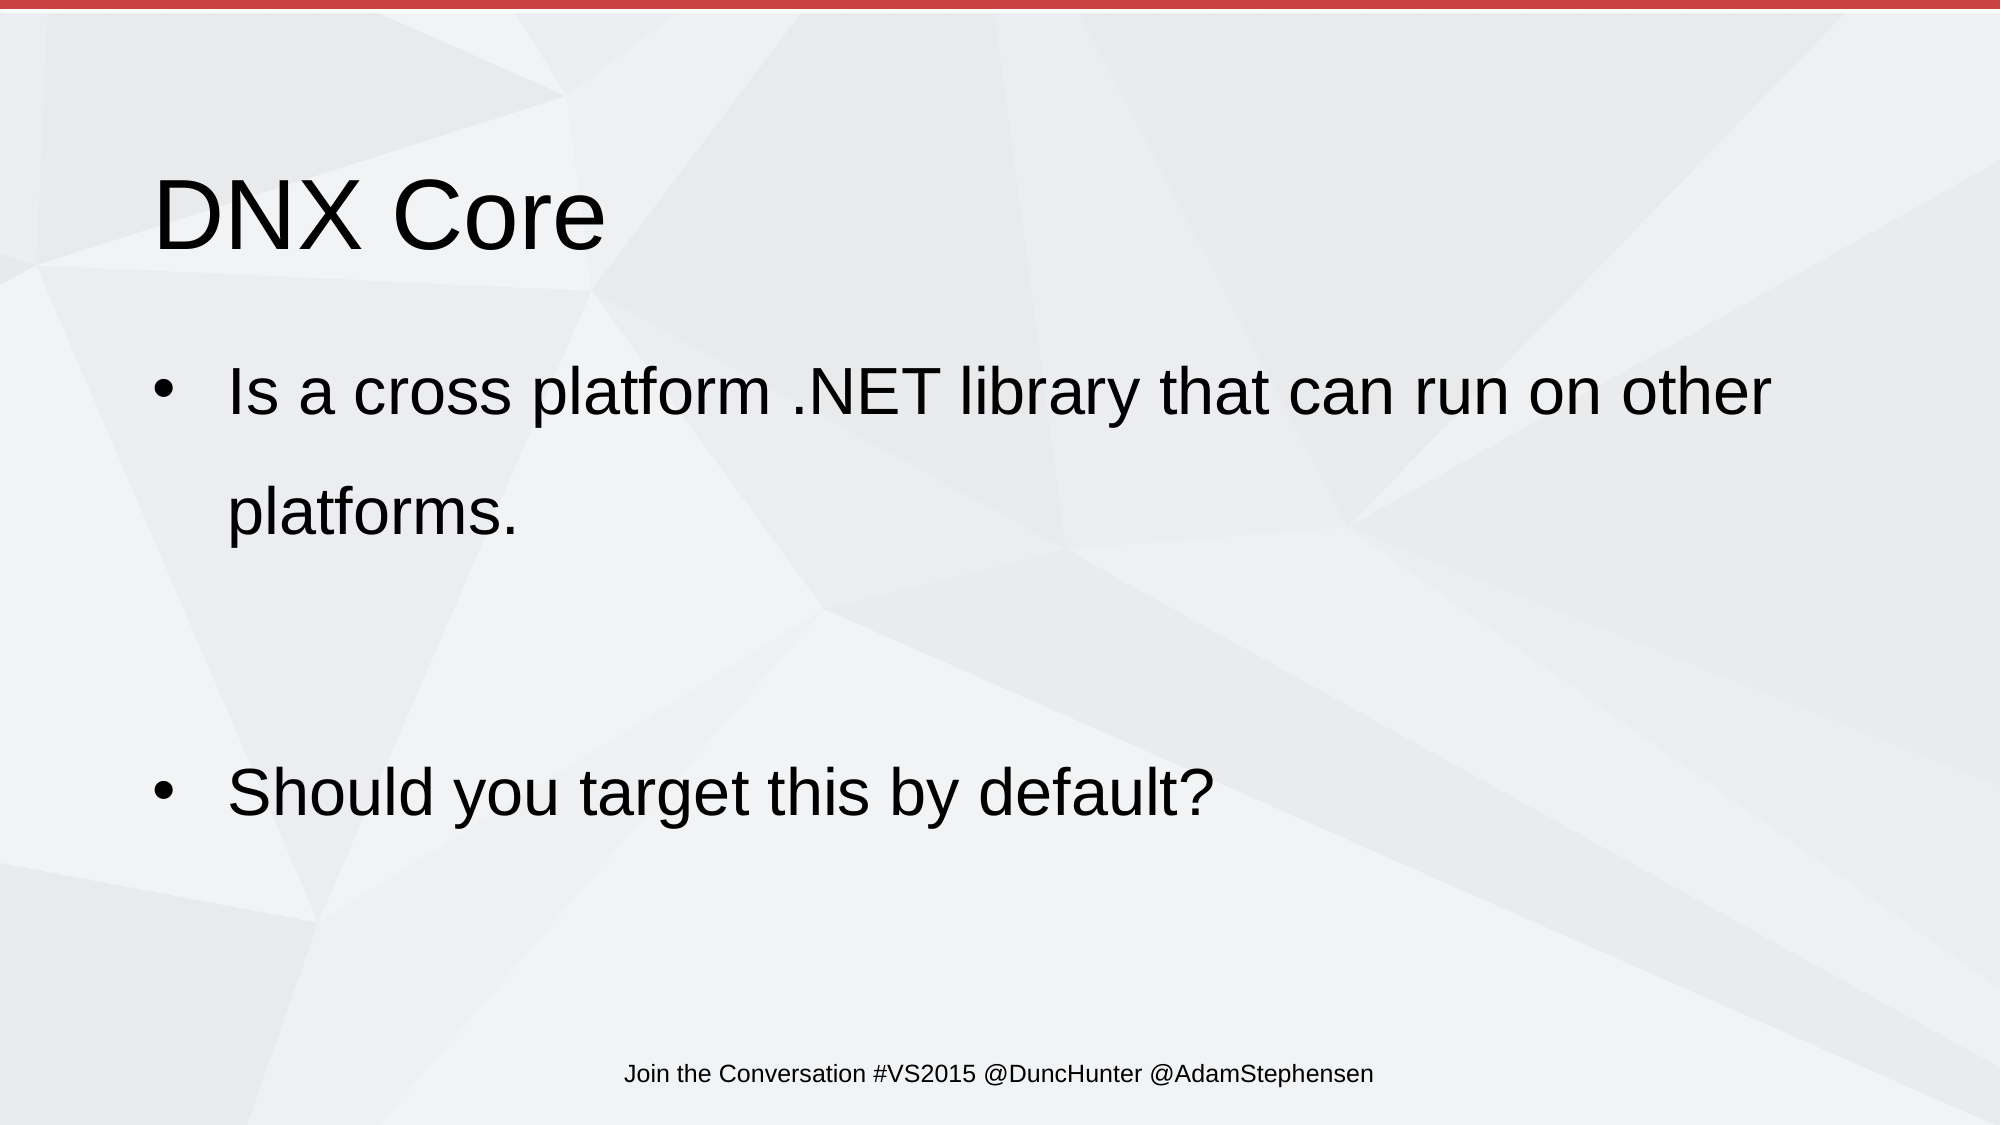

# DNX Core
Is a cross platform .NET library that can run on other platforms.

Should you target this by default?
Join the Conversation #VS2015 @DuncHunter @AdamStephensen